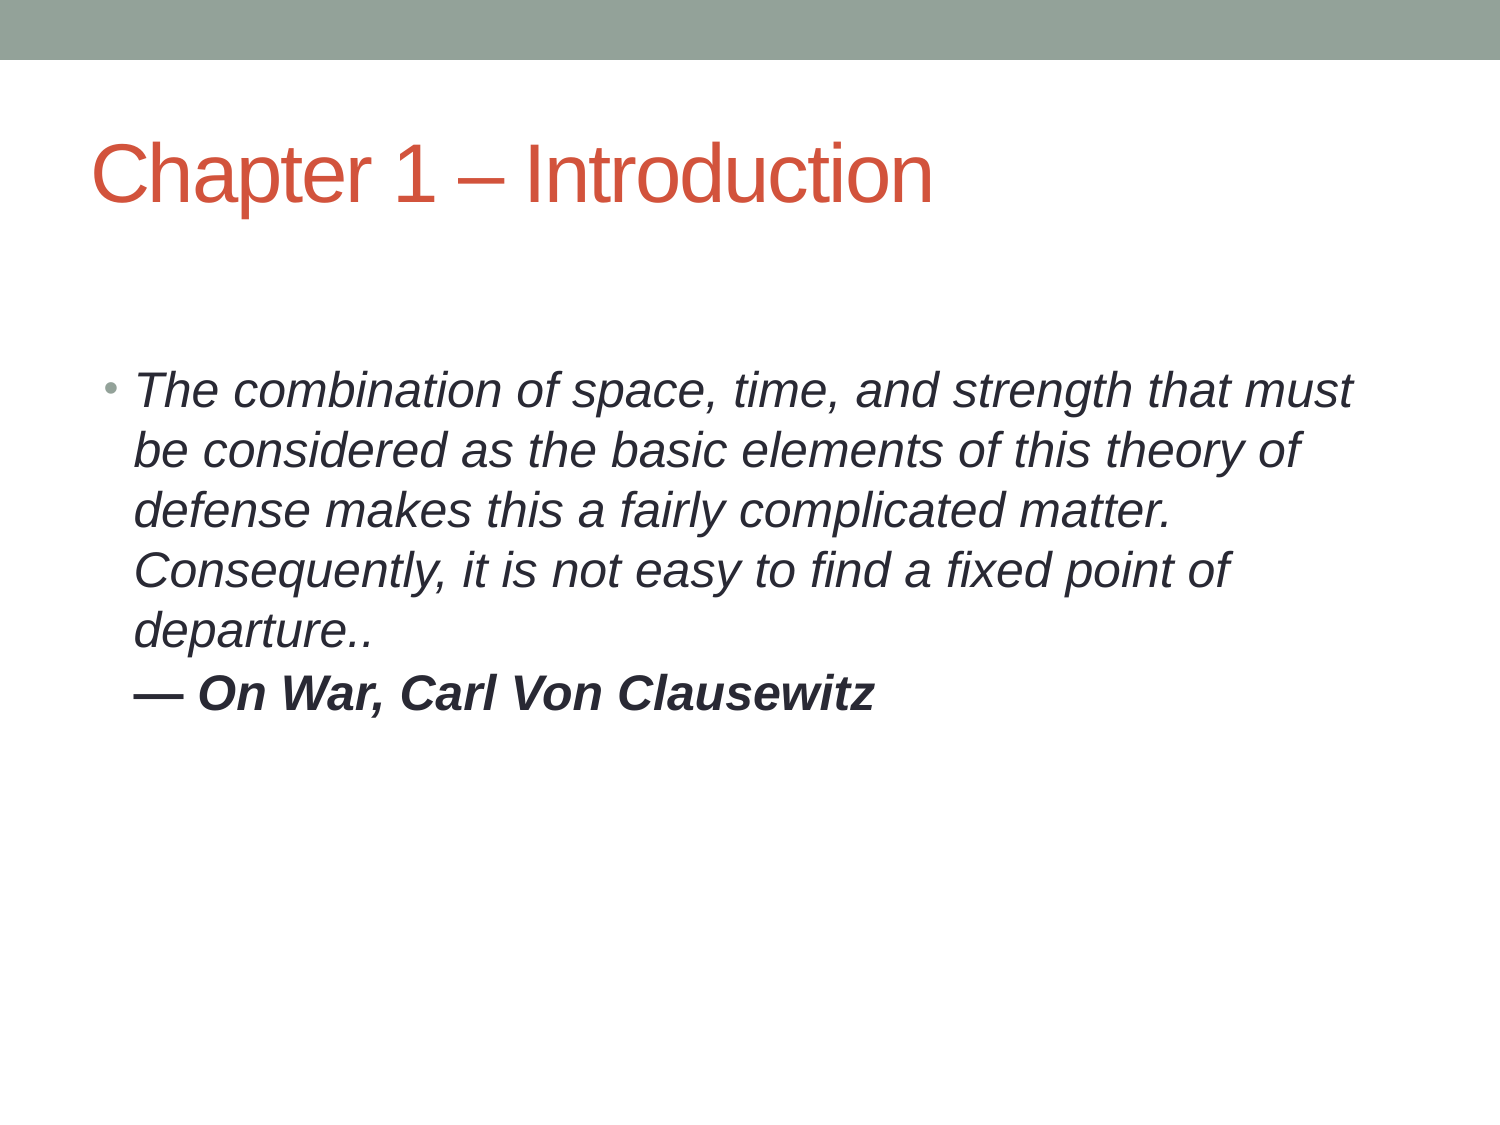

# Chapter 1 – Introduction
The combination of space, time, and strength that must be considered as the basic elements of this theory of defense makes this a fairly complicated matter. Consequently, it is not easy to find a fixed point of departure..
	— On War, Carl Von Clausewitz